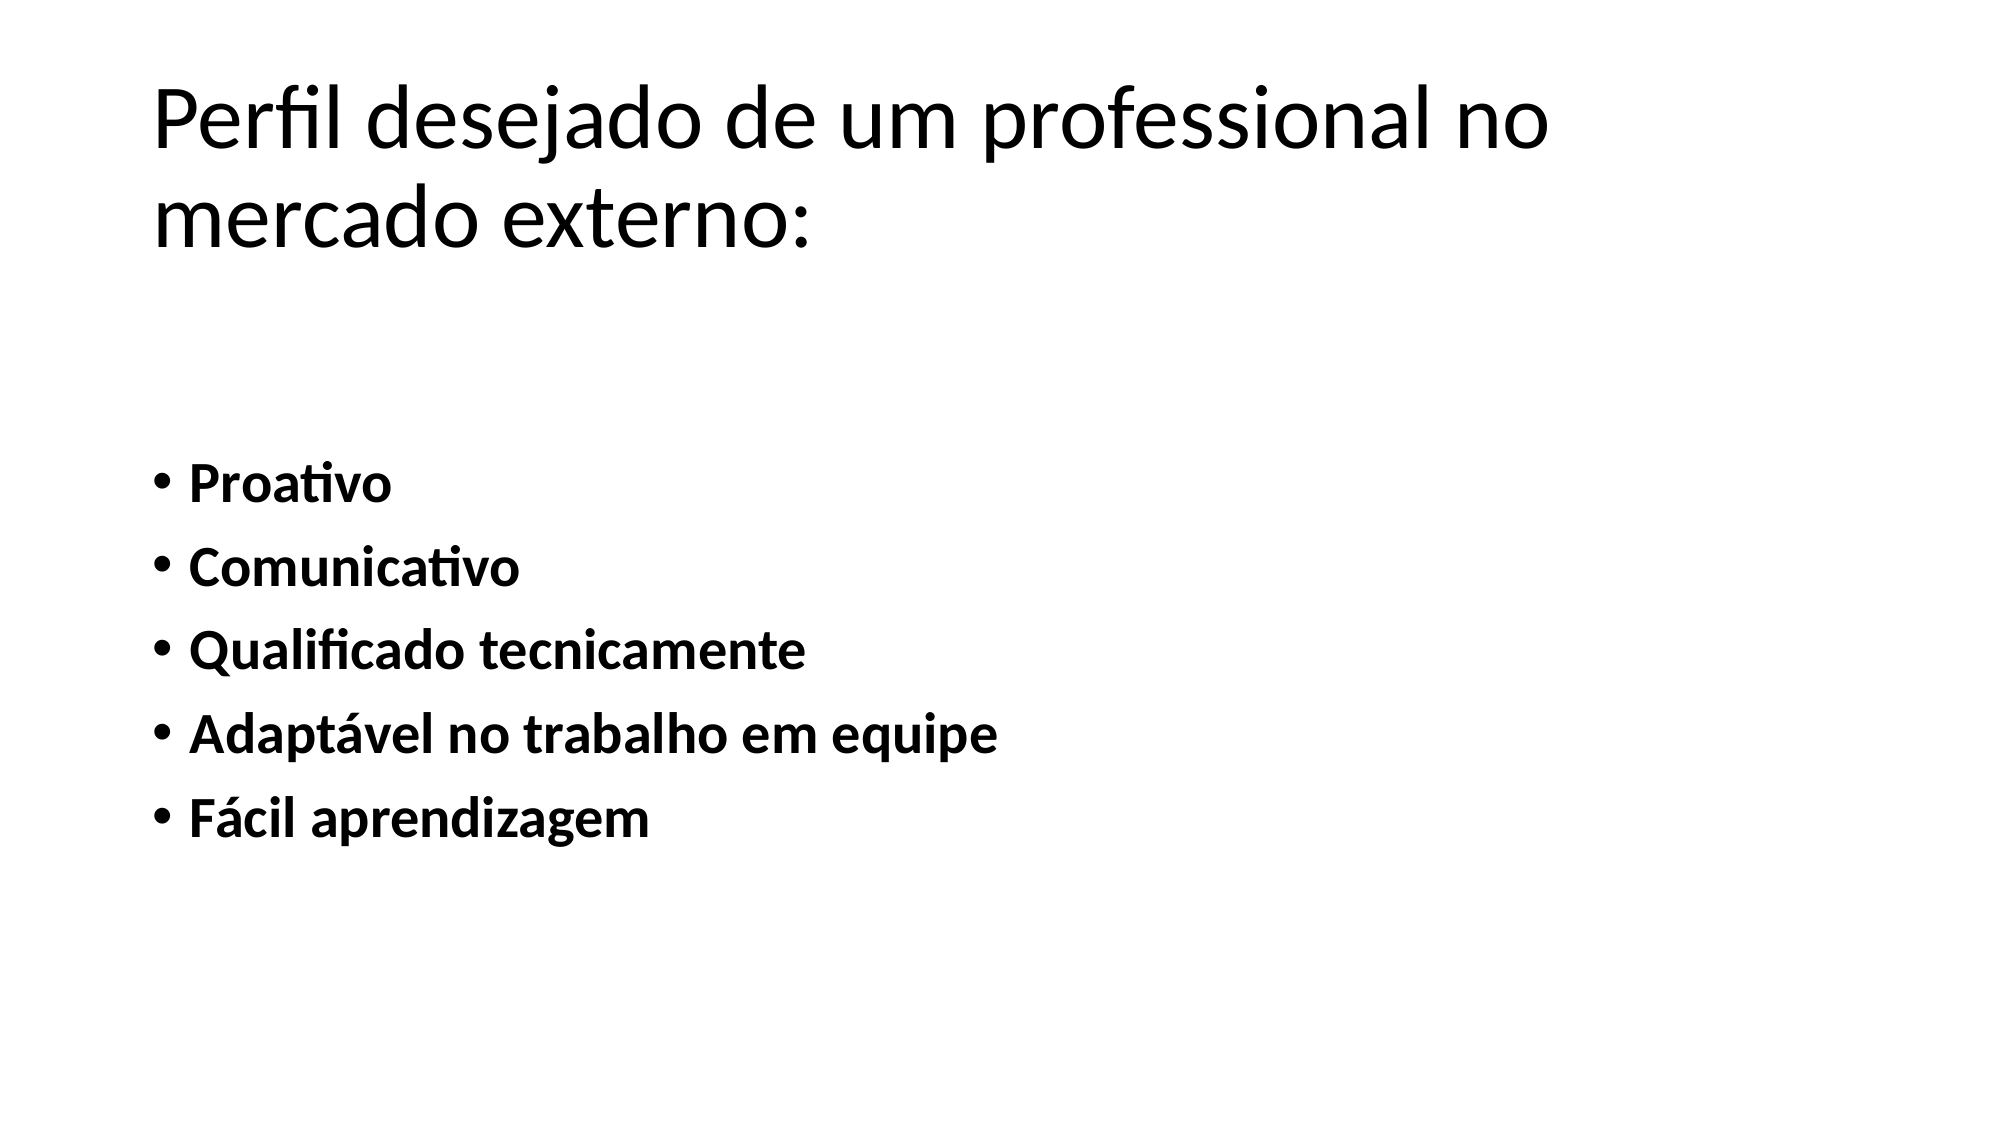

# Perfil desejado de um professional no mercado externo:
Proativo
Comunicativo
Qualificado tecnicamente
Adaptável no trabalho em equipe
Fácil aprendizagem